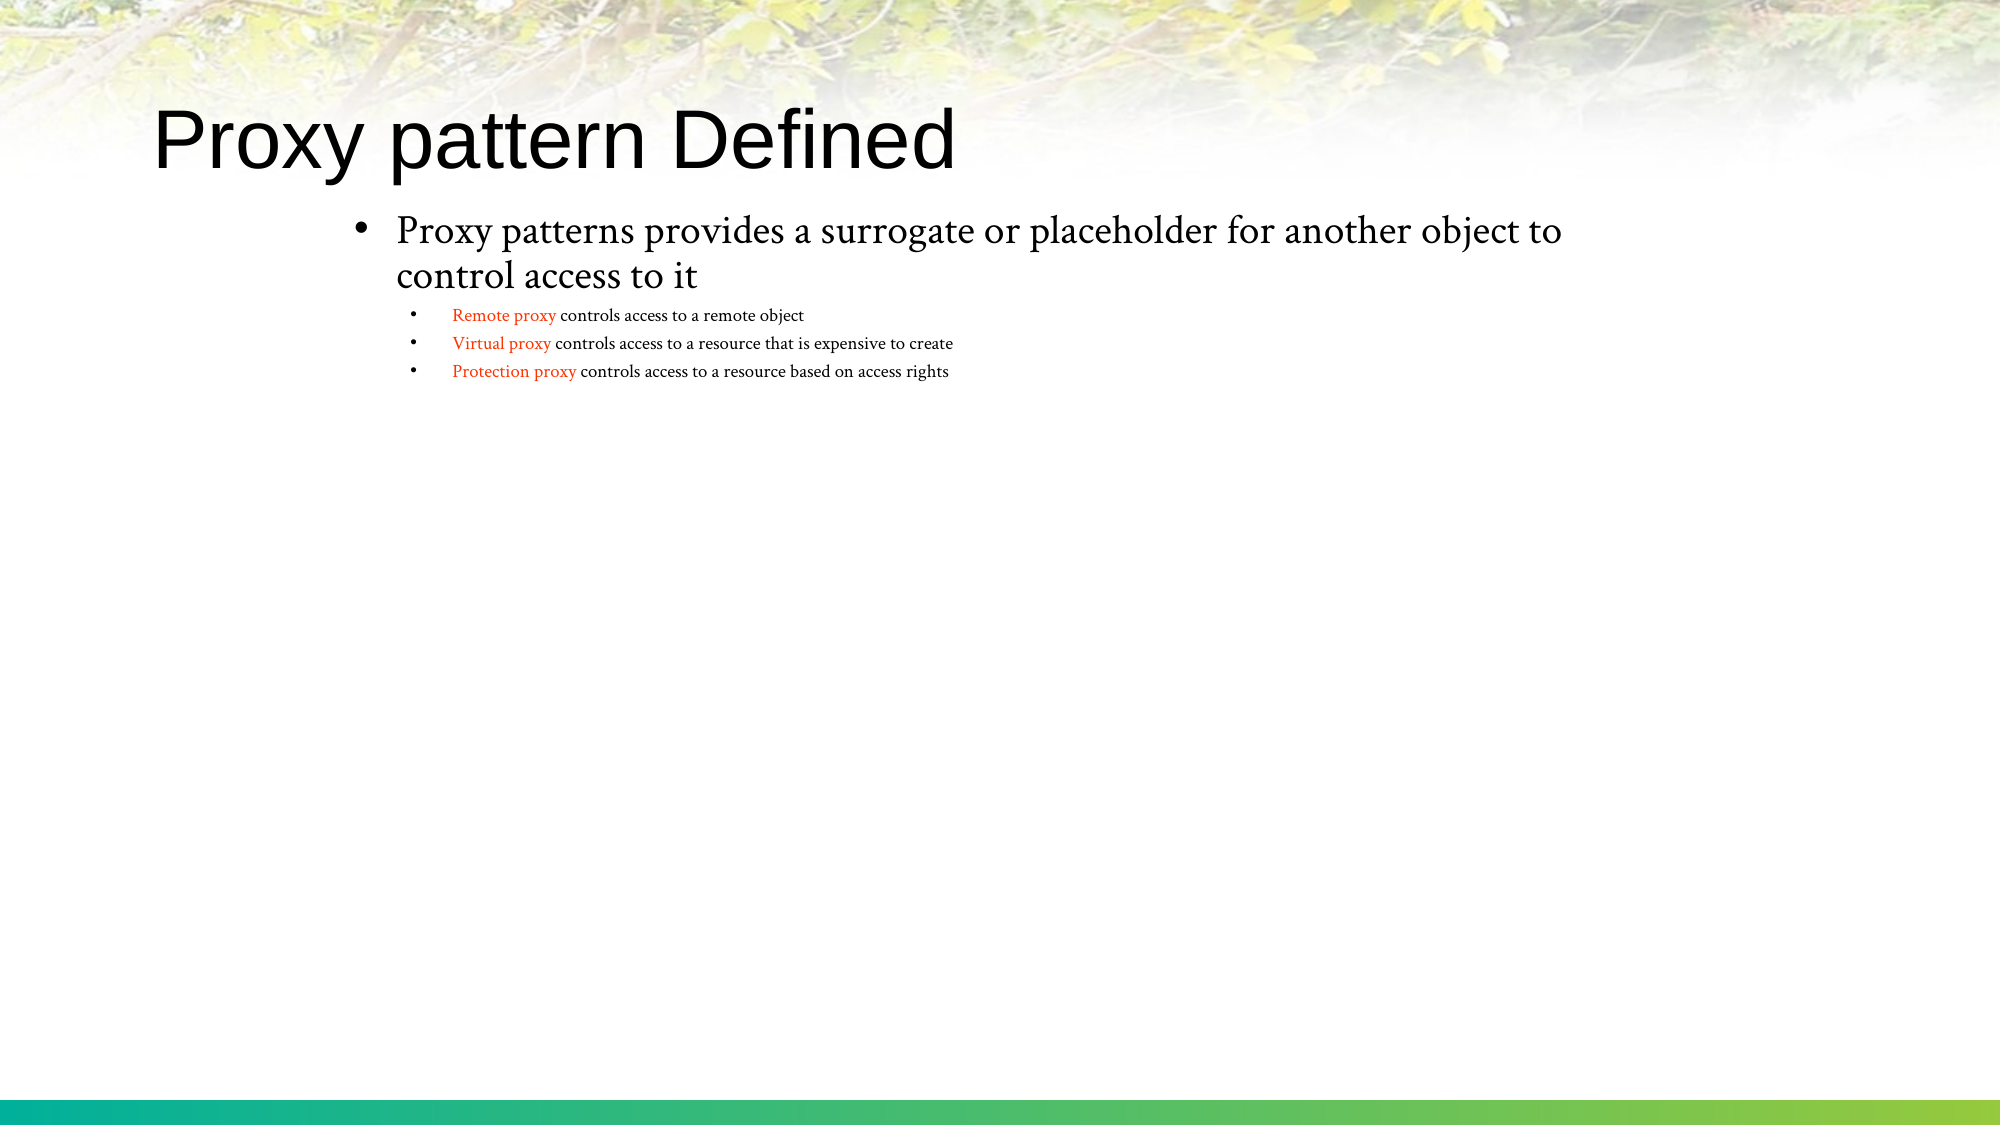

# Proxy pattern Defined
Proxy patterns provides a surrogate or placeholder for another object to control access to it
Remote proxy controls access to a remote object
Virtual proxy controls access to a resource that is expensive to create
Protection proxy controls access to a resource based on access rights